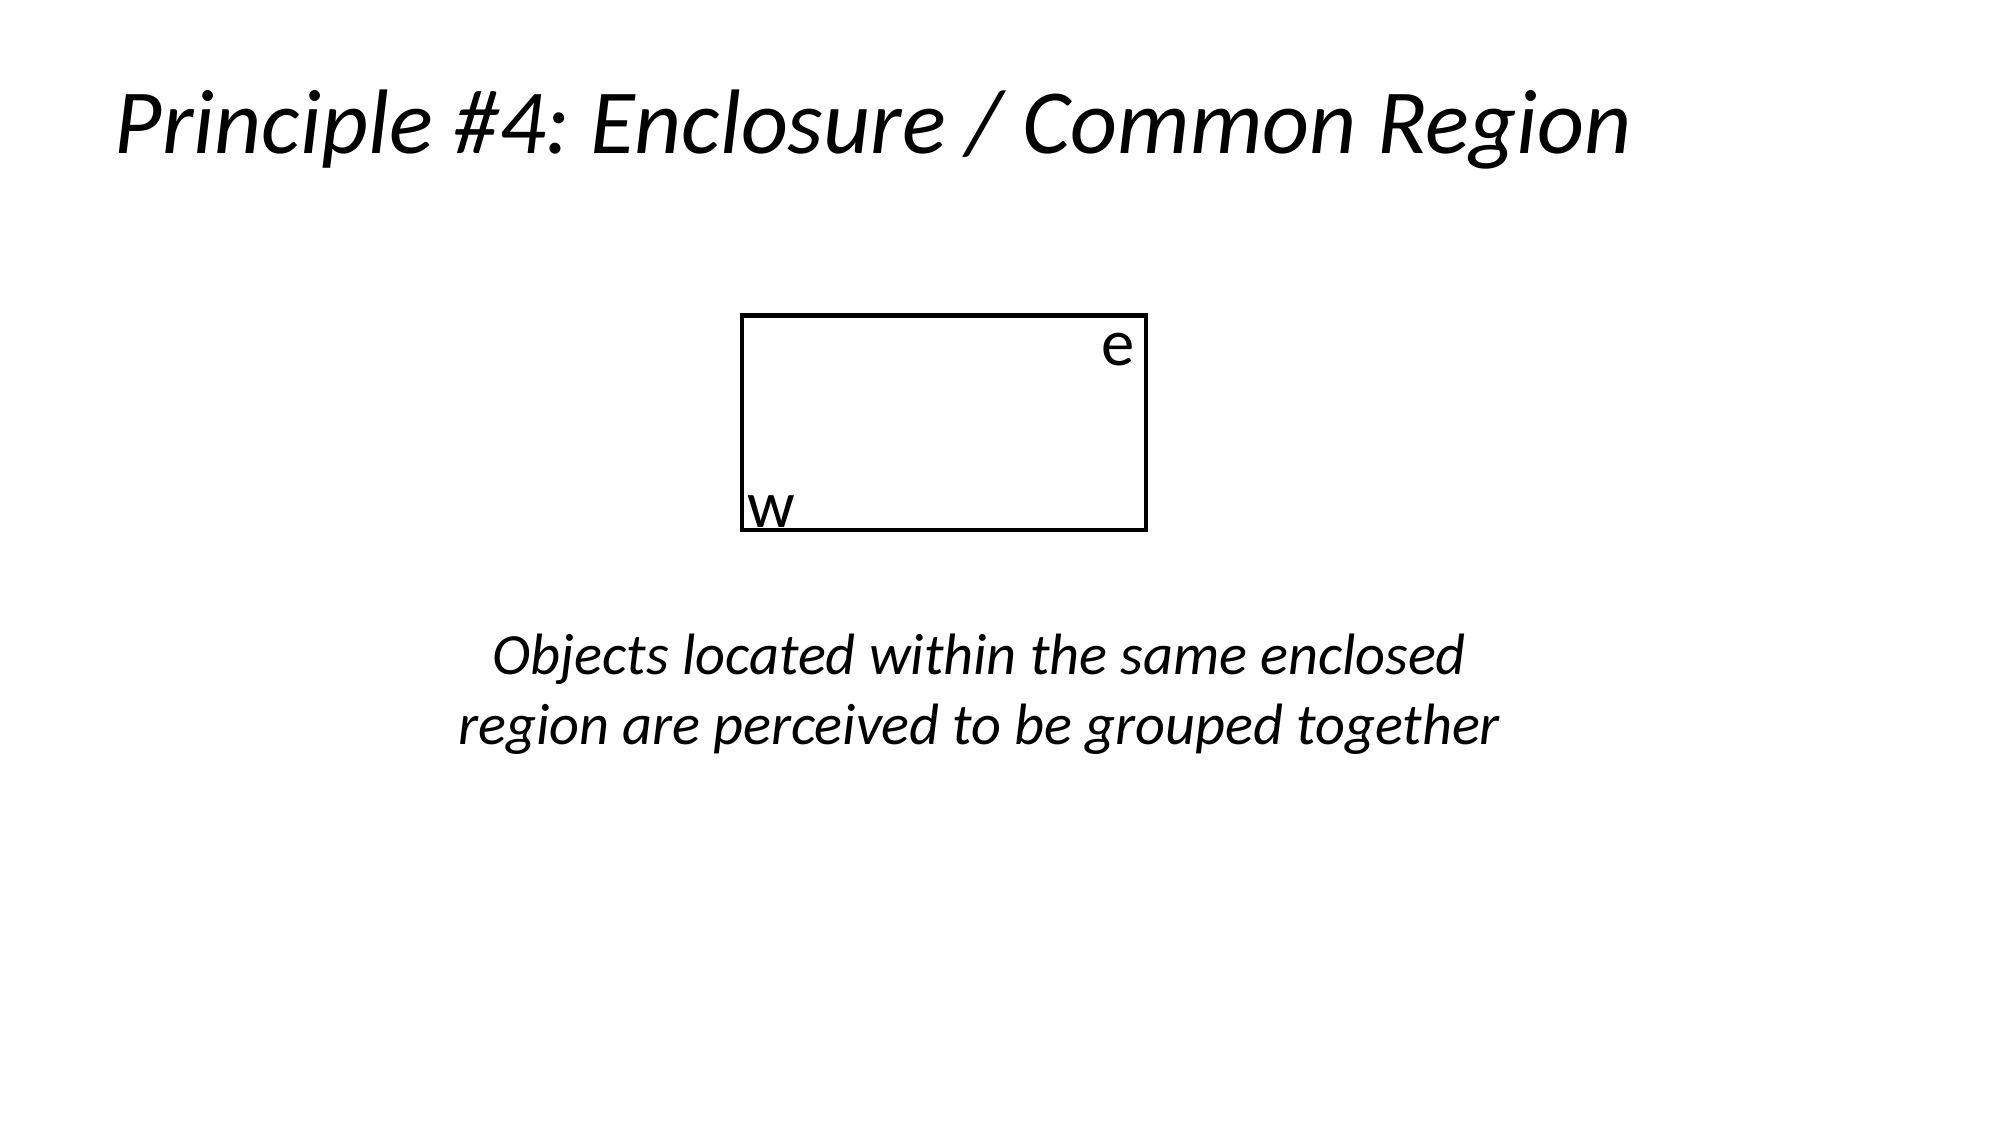

Principle #4: Enclosure / Common Region
e

w
Objects located within the same enclosed region are perceived to be grouped together